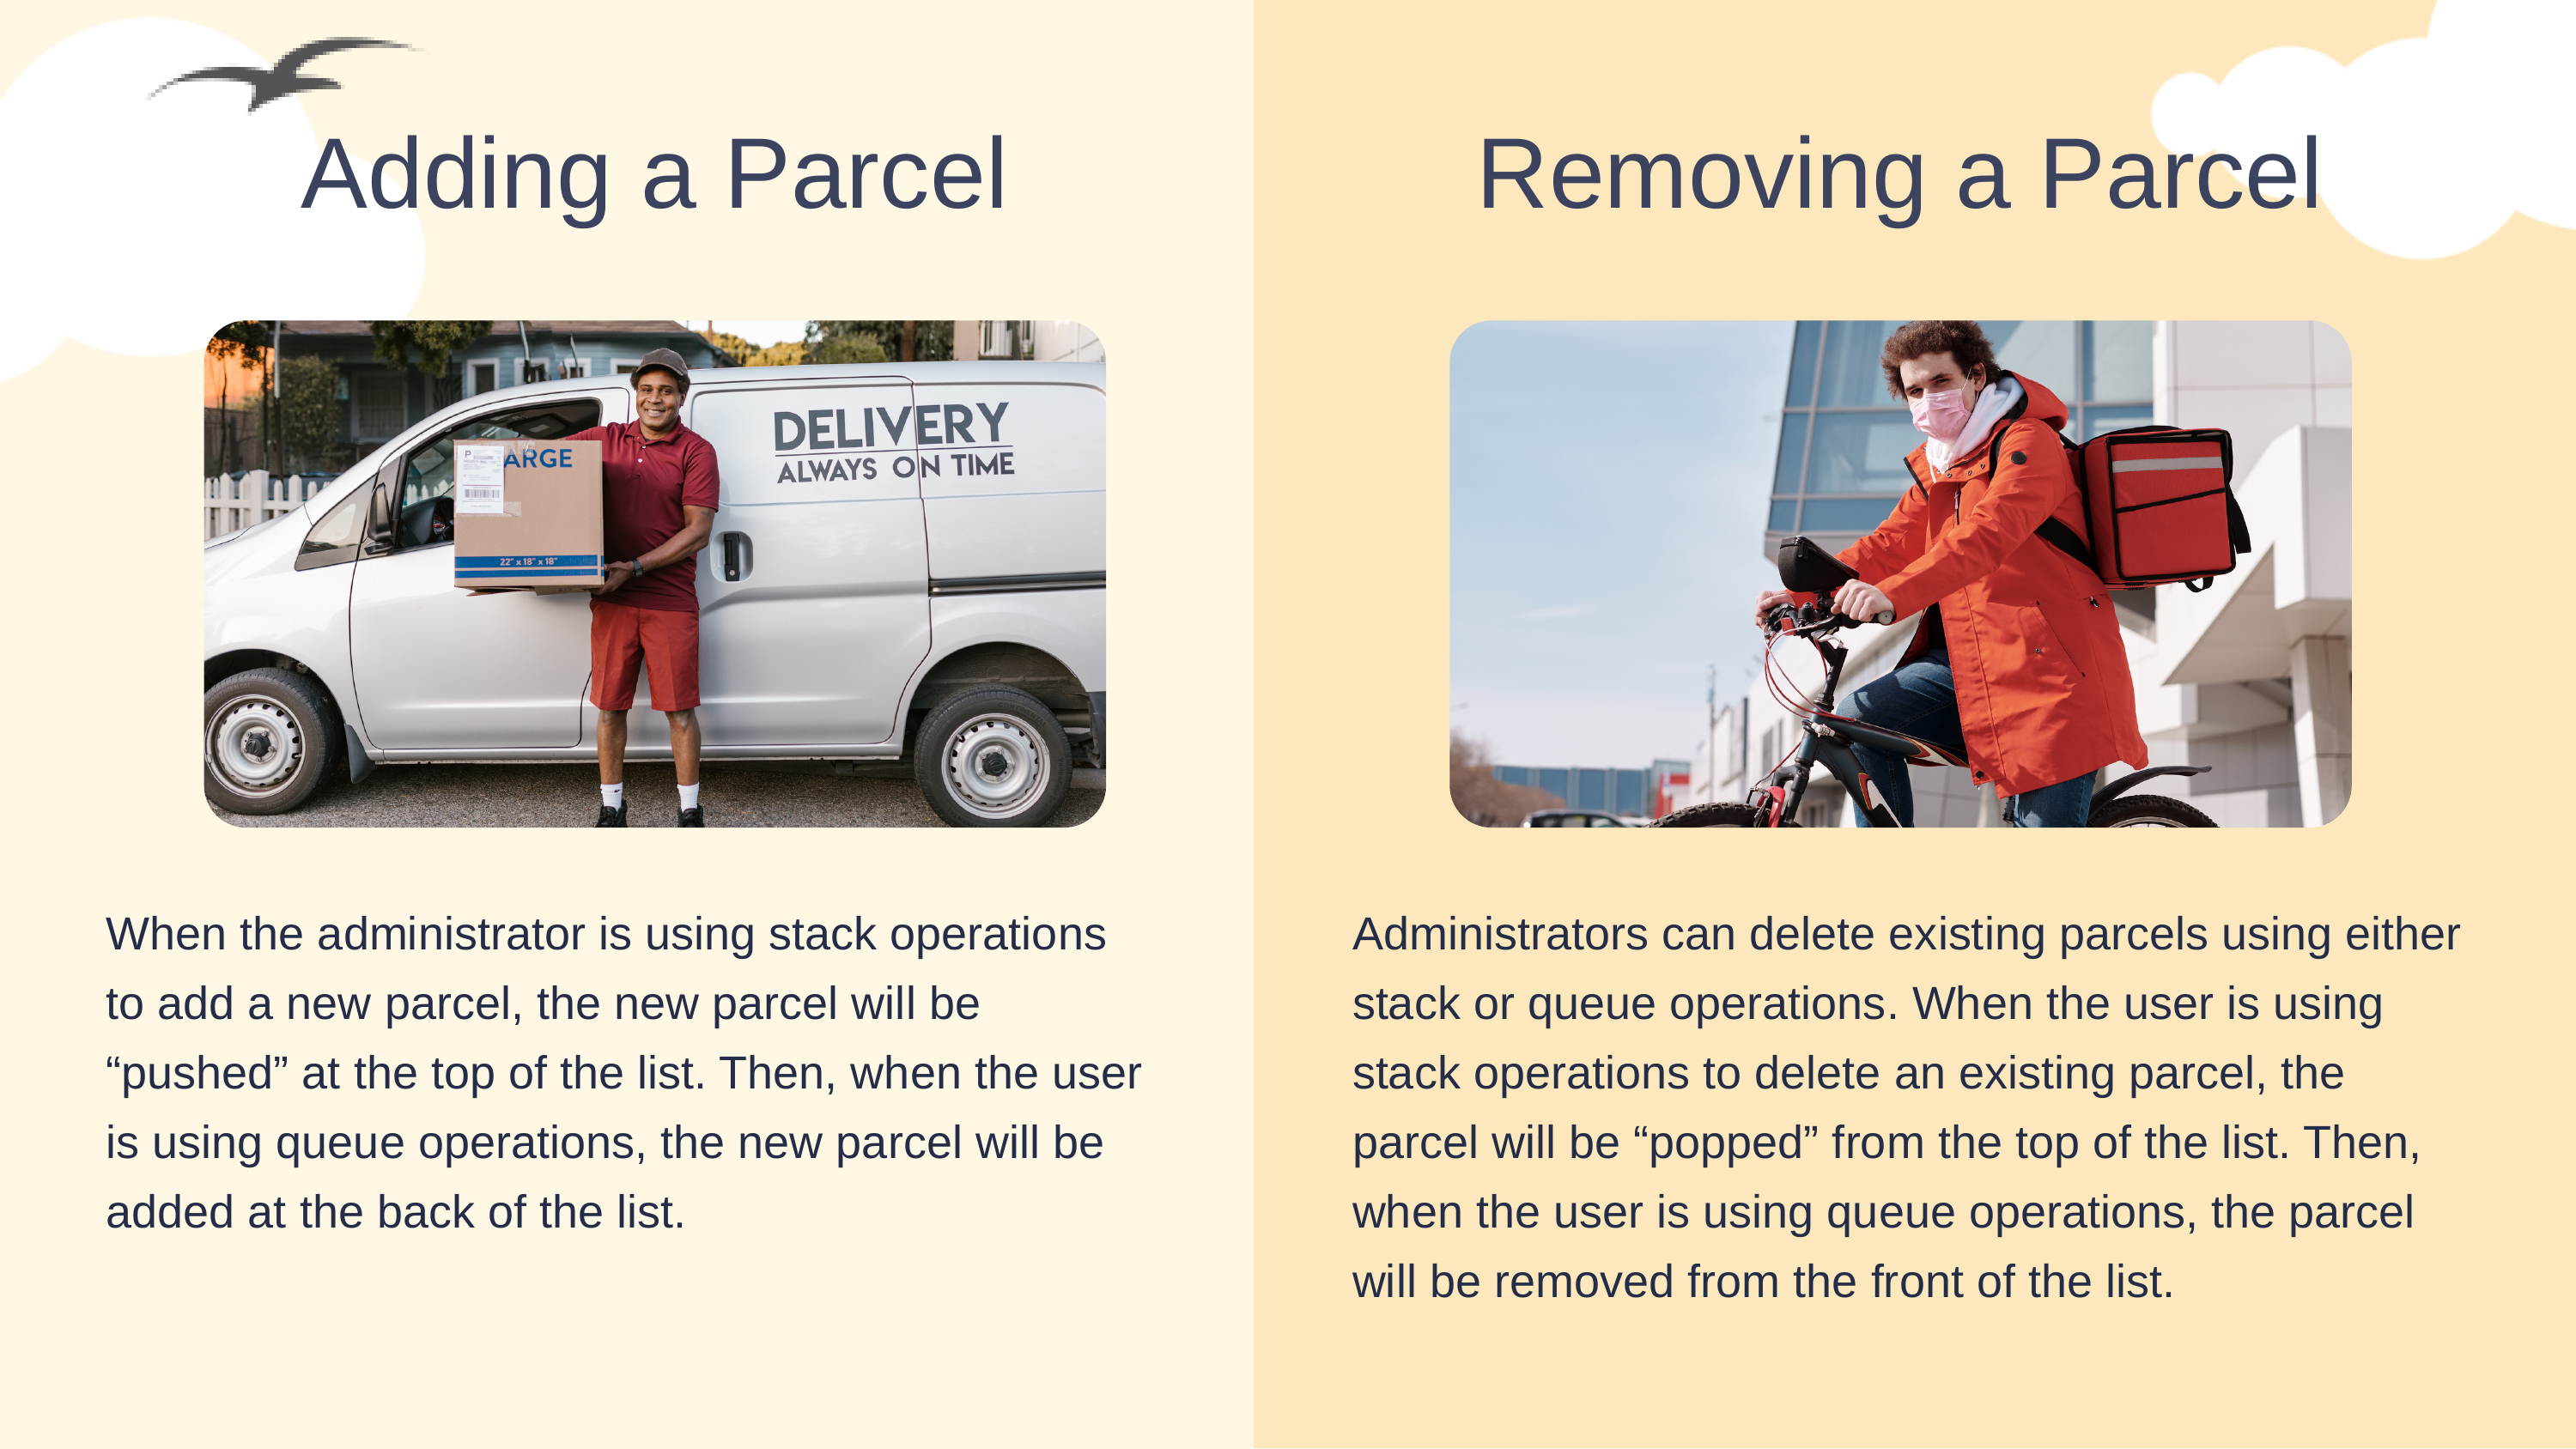

Adding a Parcel
Removing a Parcel

When the administrator is using stack operations to add a new parcel, the new parcel will be “pushed” at the top of the list. Then, when the user is using queue operations, the new parcel will be added at the back of the list.
Administrators can delete existing parcels using either stack or queue operations. When the user is using stack operations to delete an existing parcel, the parcel will be “popped” from the top of the list. Then, when the user is using queue operations, the parcel will be removed from the front of the list.